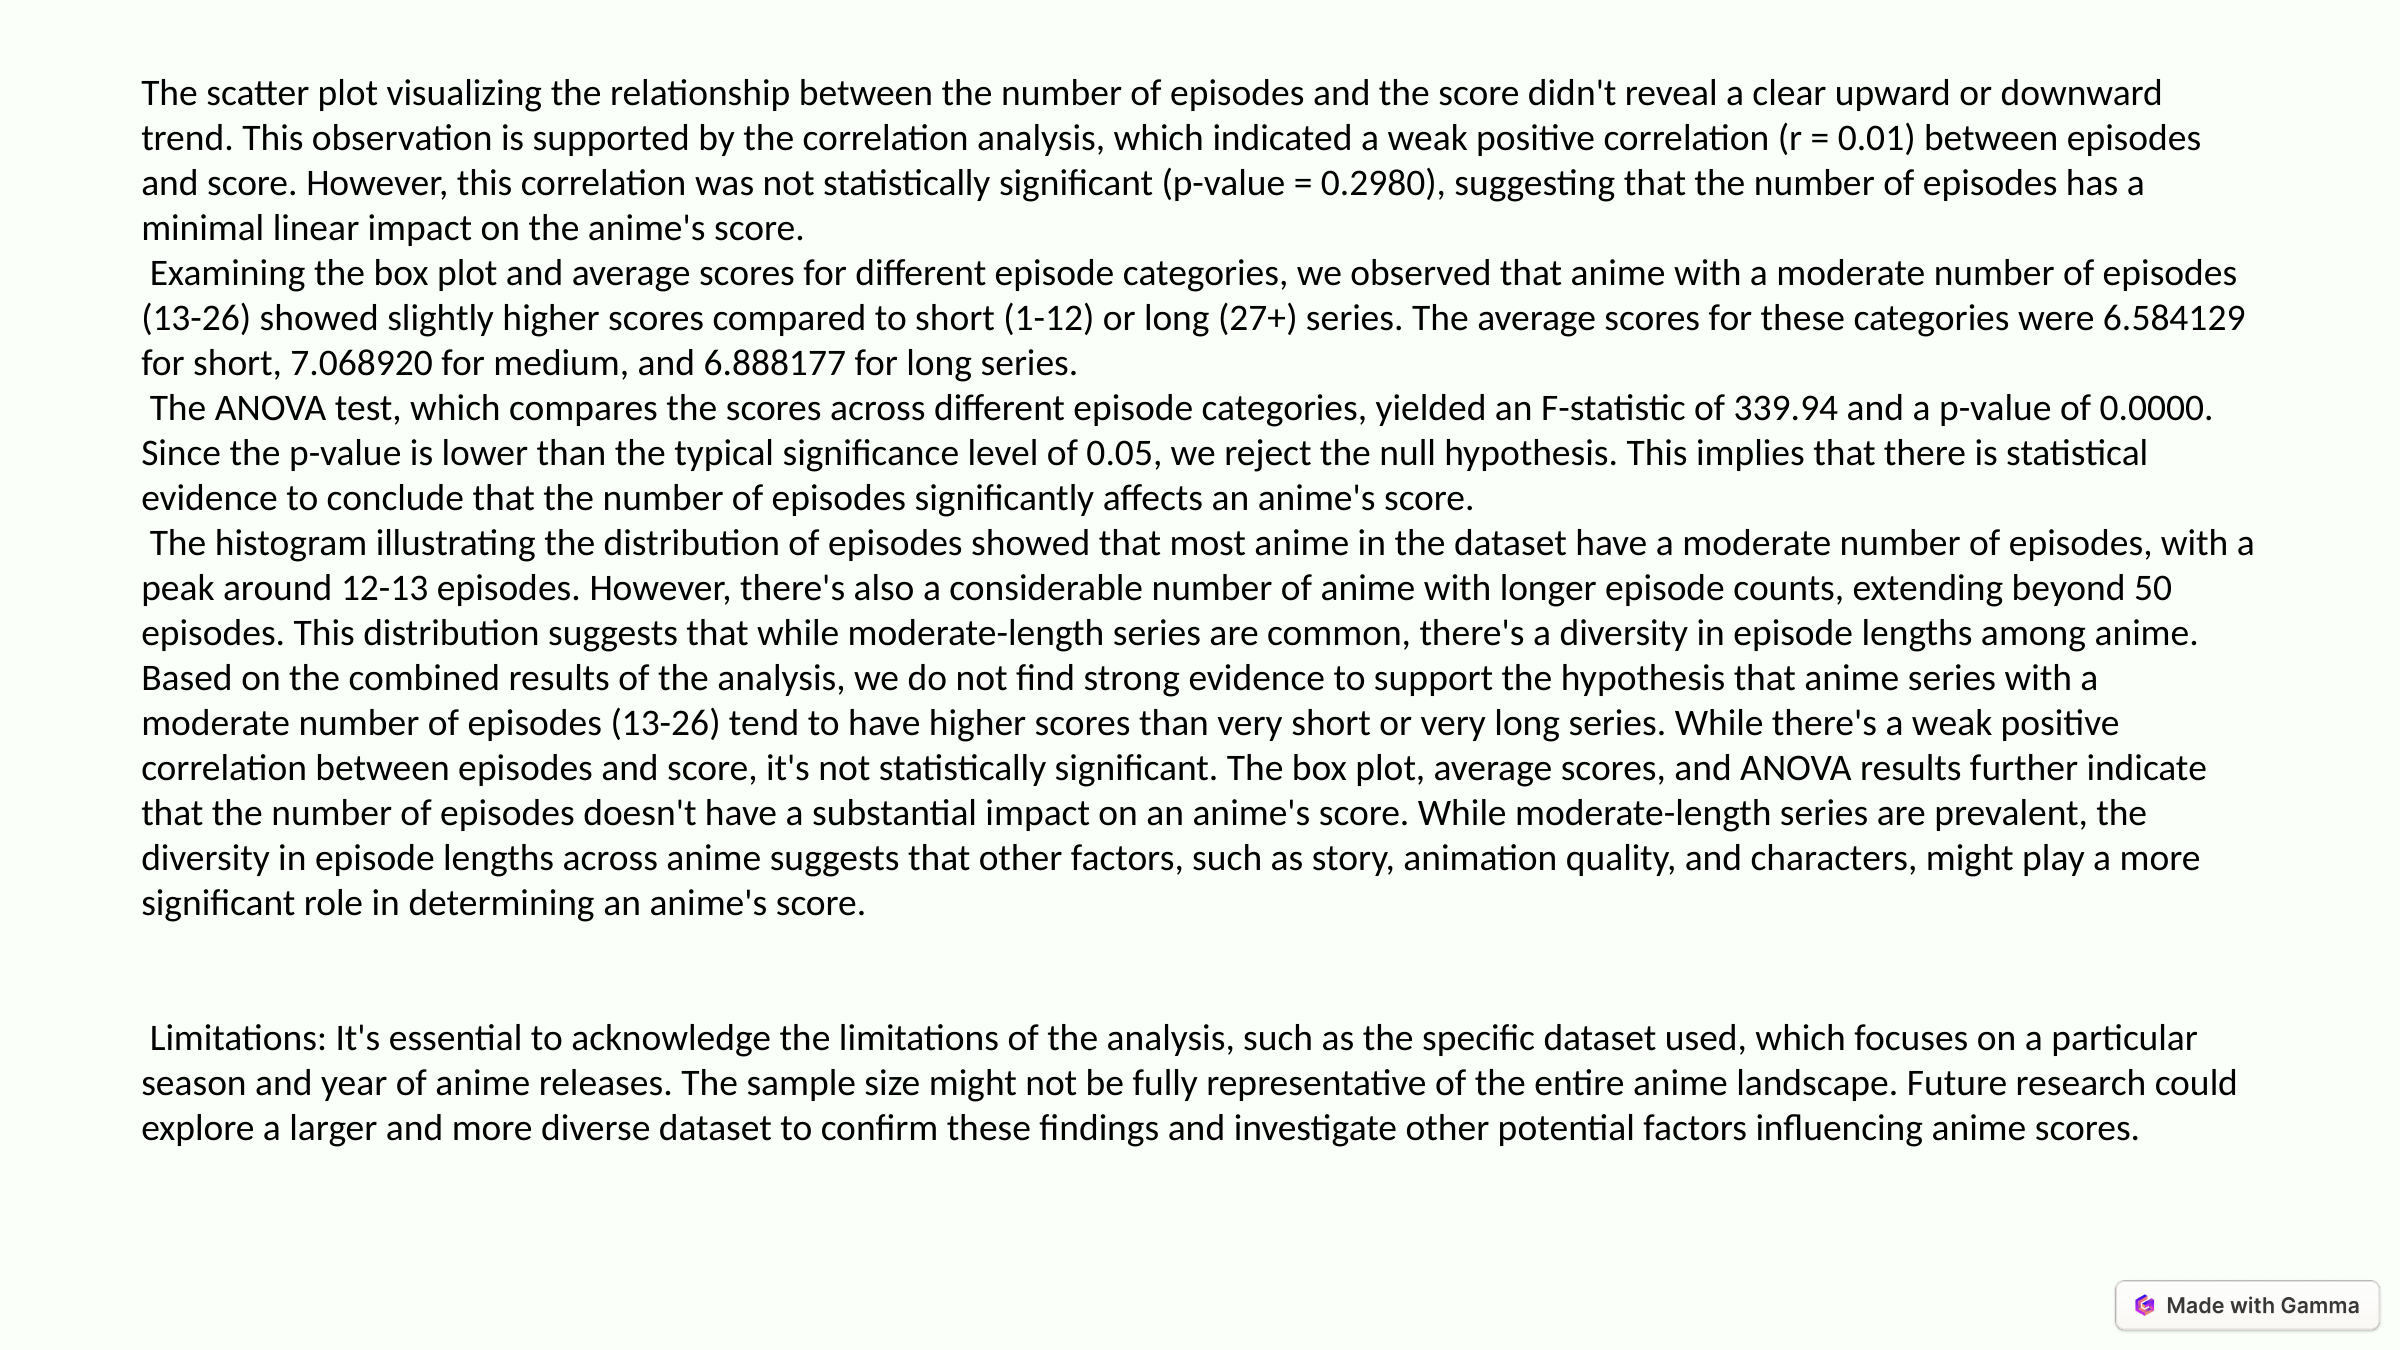

The scatter plot visualizing the relationship between the number of episodes and the score didn't reveal a clear upward or downward trend. This observation is supported by the correlation analysis, which indicated a weak positive correlation (r = 0.01) between episodes and score. However, this correlation was not statistically significant (p-value = 0.2980), suggesting that the number of episodes has a minimal linear impact on the anime's score.
 Examining the box plot and average scores for different episode categories, we observed that anime with a moderate number of episodes (13-26) showed slightly higher scores compared to short (1-12) or long (27+) series. The average scores for these categories were 6.584129 for short, 7.068920 for medium, and 6.888177 for long series.
 The ANOVA test, which compares the scores across different episode categories, yielded an F-statistic of 339.94 and a p-value of 0.0000. Since the p-value is lower than the typical significance level of 0.05, we reject the null hypothesis. This implies that there is statistical evidence to conclude that the number of episodes significantly affects an anime's score.
 The histogram illustrating the distribution of episodes showed that most anime in the dataset have a moderate number of episodes, with a peak around 12-13 episodes. However, there's also a considerable number of anime with longer episode counts, extending beyond 50 episodes. This distribution suggests that while moderate-length series are common, there's a diversity in episode lengths among anime. Based on the combined results of the analysis, we do not find strong evidence to support the hypothesis that anime series with a moderate number of episodes (13-26) tend to have higher scores than very short or very long series. While there's a weak positive correlation between episodes and score, it's not statistically significant. The box plot, average scores, and ANOVA results further indicate that the number of episodes doesn't have a substantial impact on an anime's score. While moderate-length series are prevalent, the diversity in episode lengths across anime suggests that other factors, such as story, animation quality, and characters, might play a more significant role in determining an anime's score.

 Limitations: It's essential to acknowledge the limitations of the analysis, such as the specific dataset used, which focuses on a particular season and year of anime releases. The sample size might not be fully representative of the entire anime landscape. Future research could explore a larger and more diverse dataset to confirm these findings and investigate other potential factors influencing anime scores.